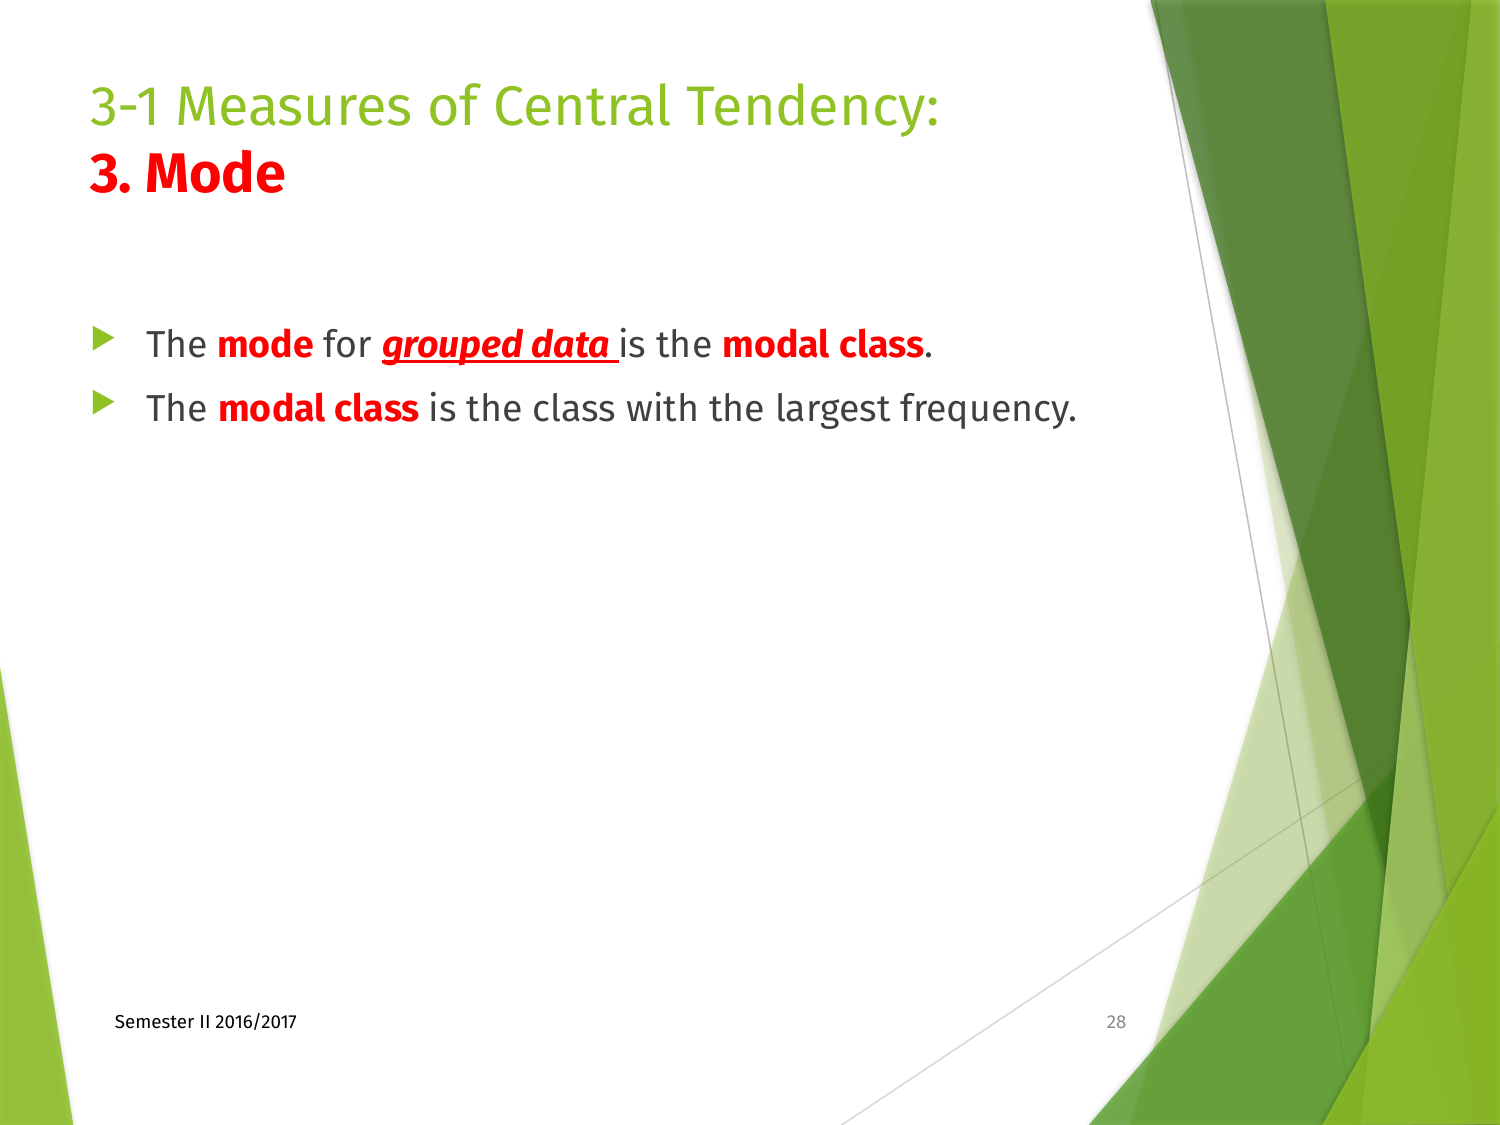

# 3-1 Measures of Central Tendency: 3. Mode
The mode for grouped data is the modal class.
The modal class is the class with the largest frequency.
Semester II 2016/2017
28